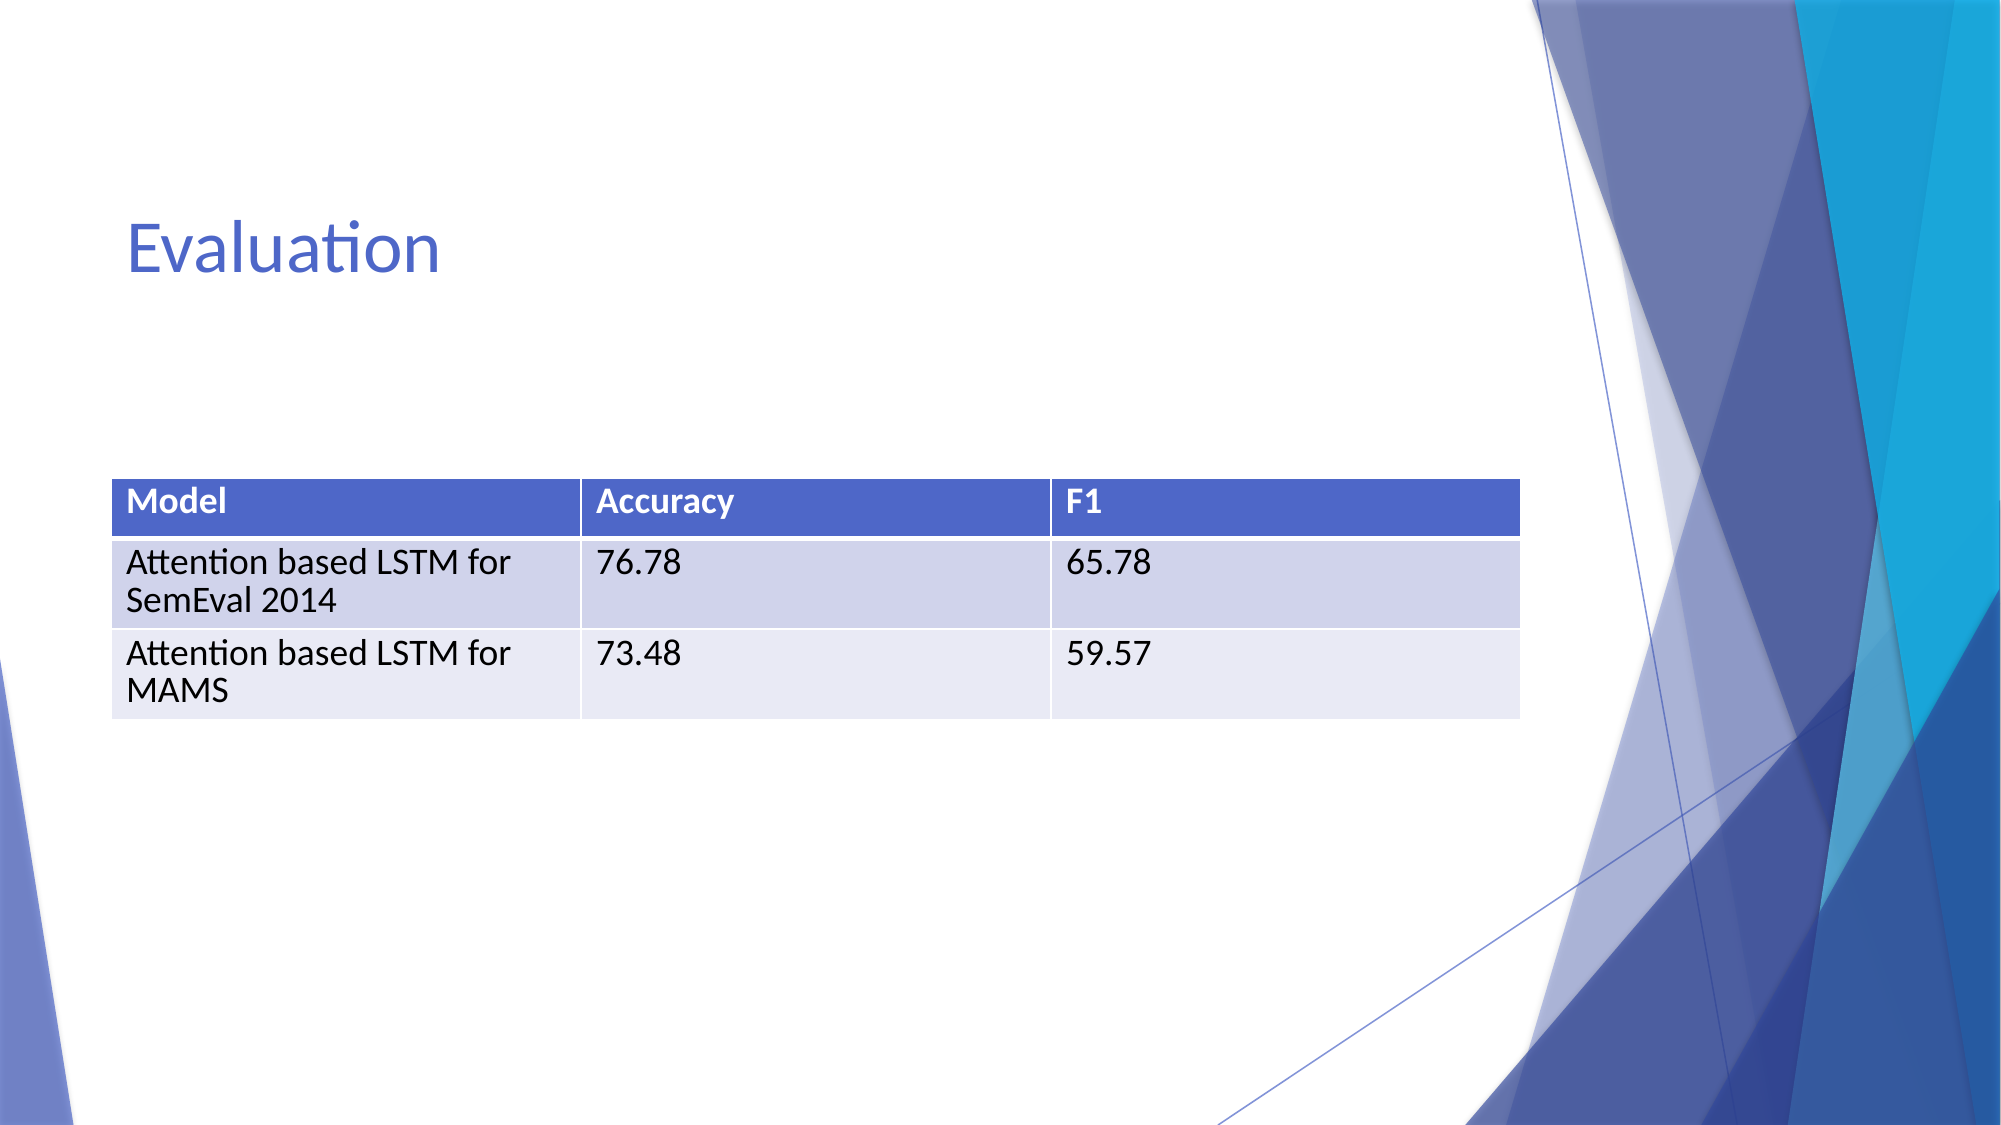

# Evaluation
| Model | Accuracy | F1 |
| --- | --- | --- |
| Attention based LSTM for SemEval 2014 | 76.78 | 65.78 |
| Attention based LSTM for MAMS | 73.48 | 59.57 |